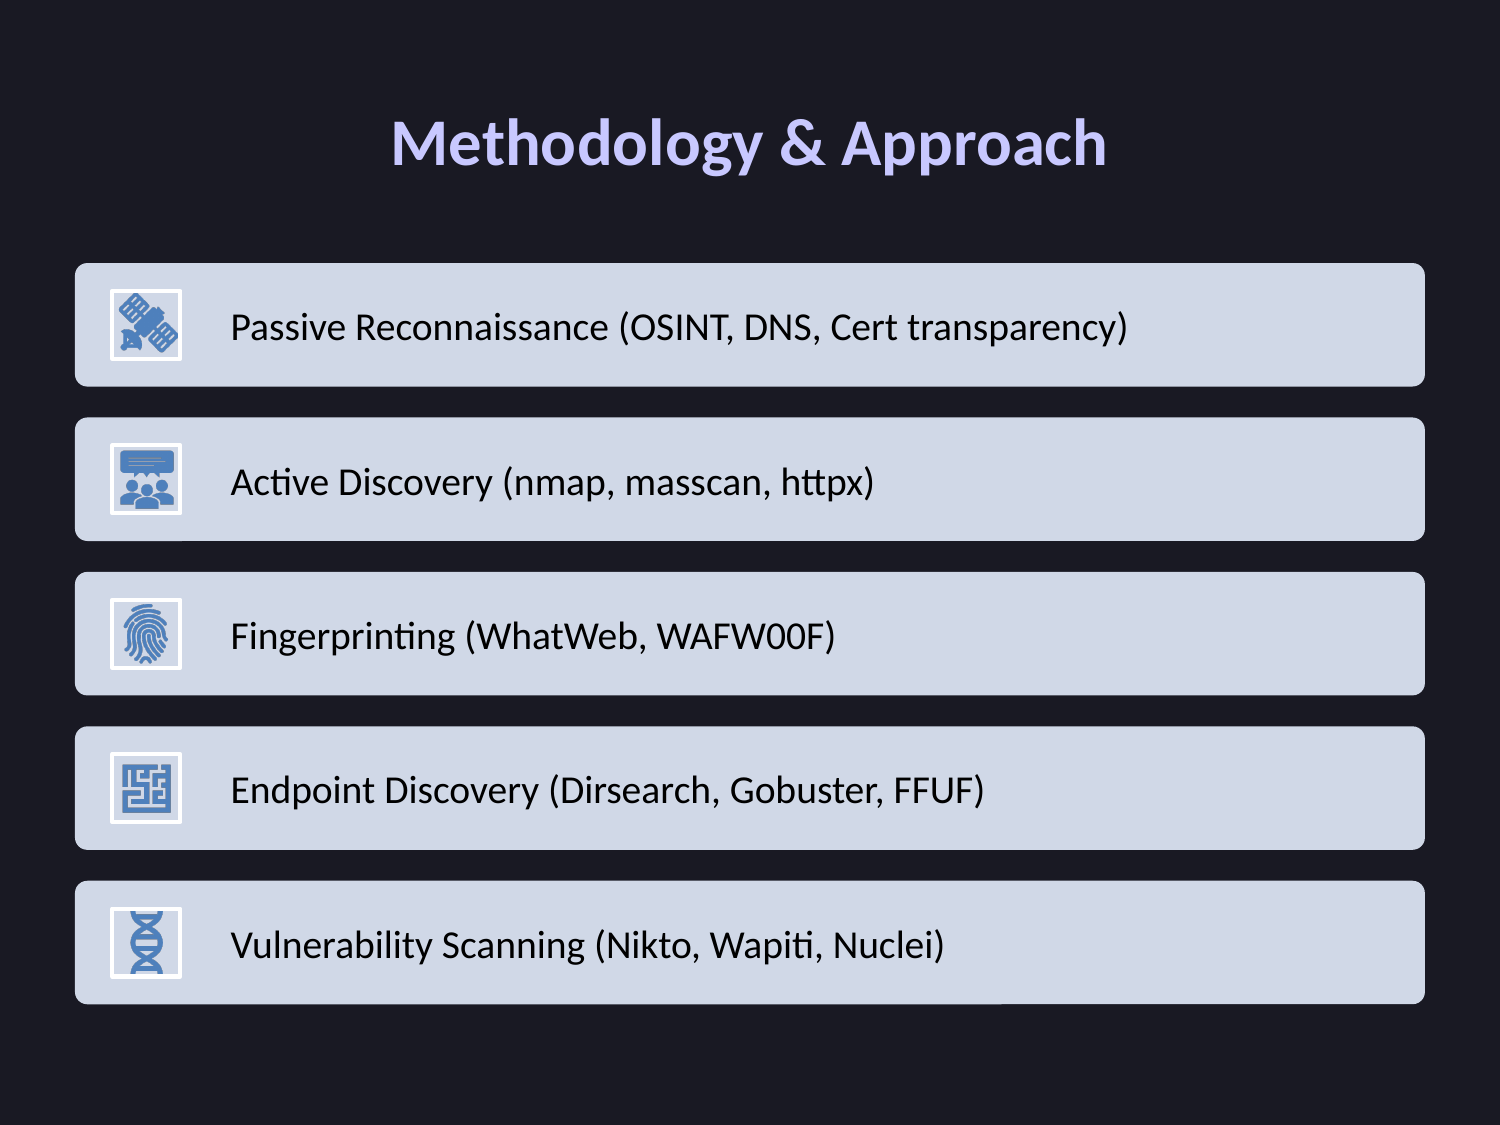

# Methodology & Approach
Passive Reconnaissance (OSINT, DNS, Cert transparency)
Active Discovery (nmap, masscan, httpx)
Fingerprinting (WhatWeb, WAFW00F)
Endpoint Discovery (Dirsearch, Gobuster, FFUF)
Vulnerability Scanning (Nikto, Wapiti, Nuclei)